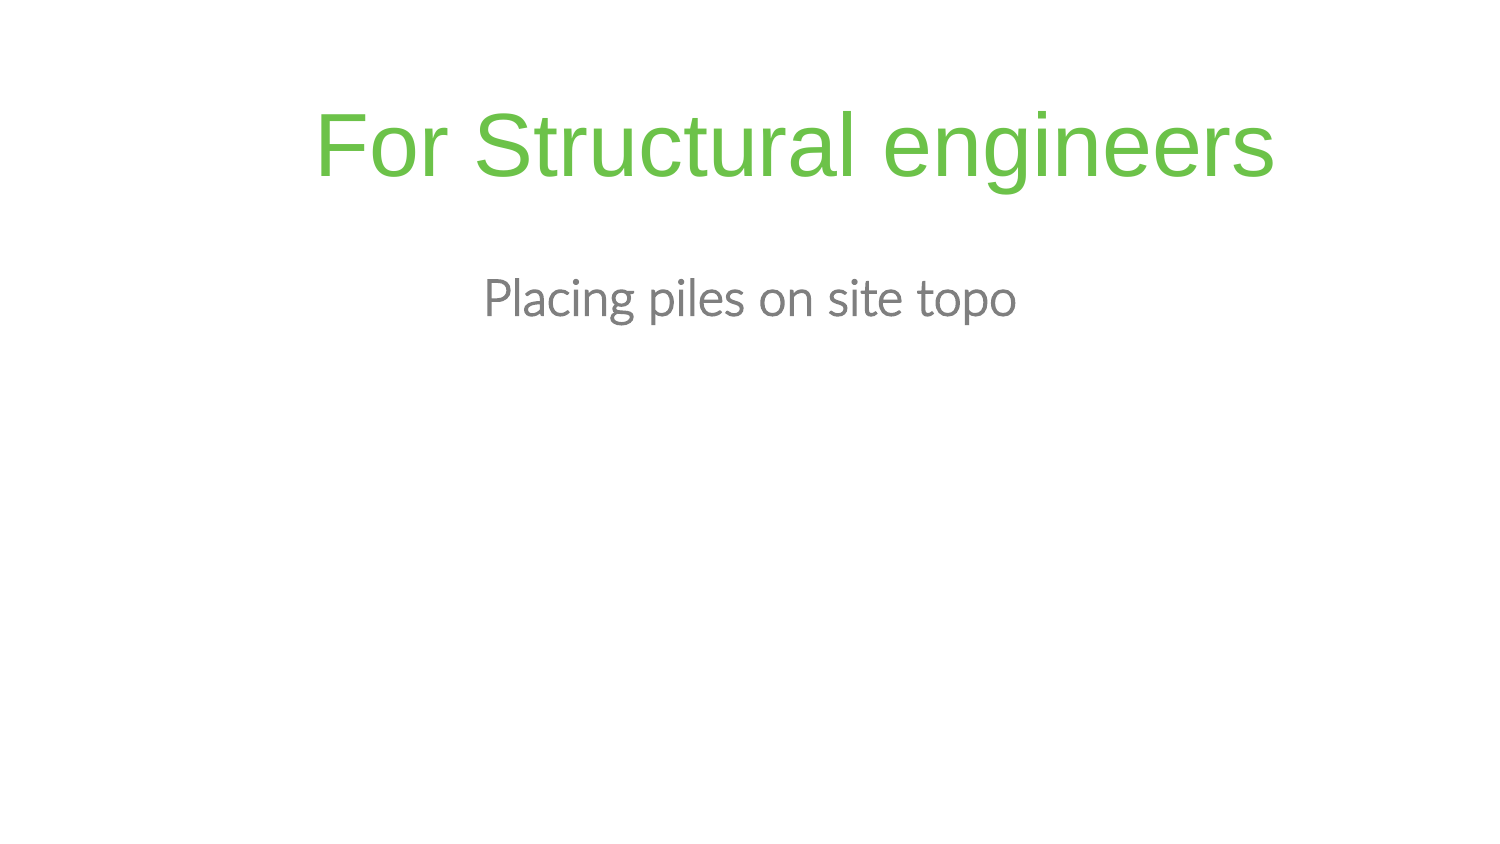

# For Structural engineers
Placing piles on site topo